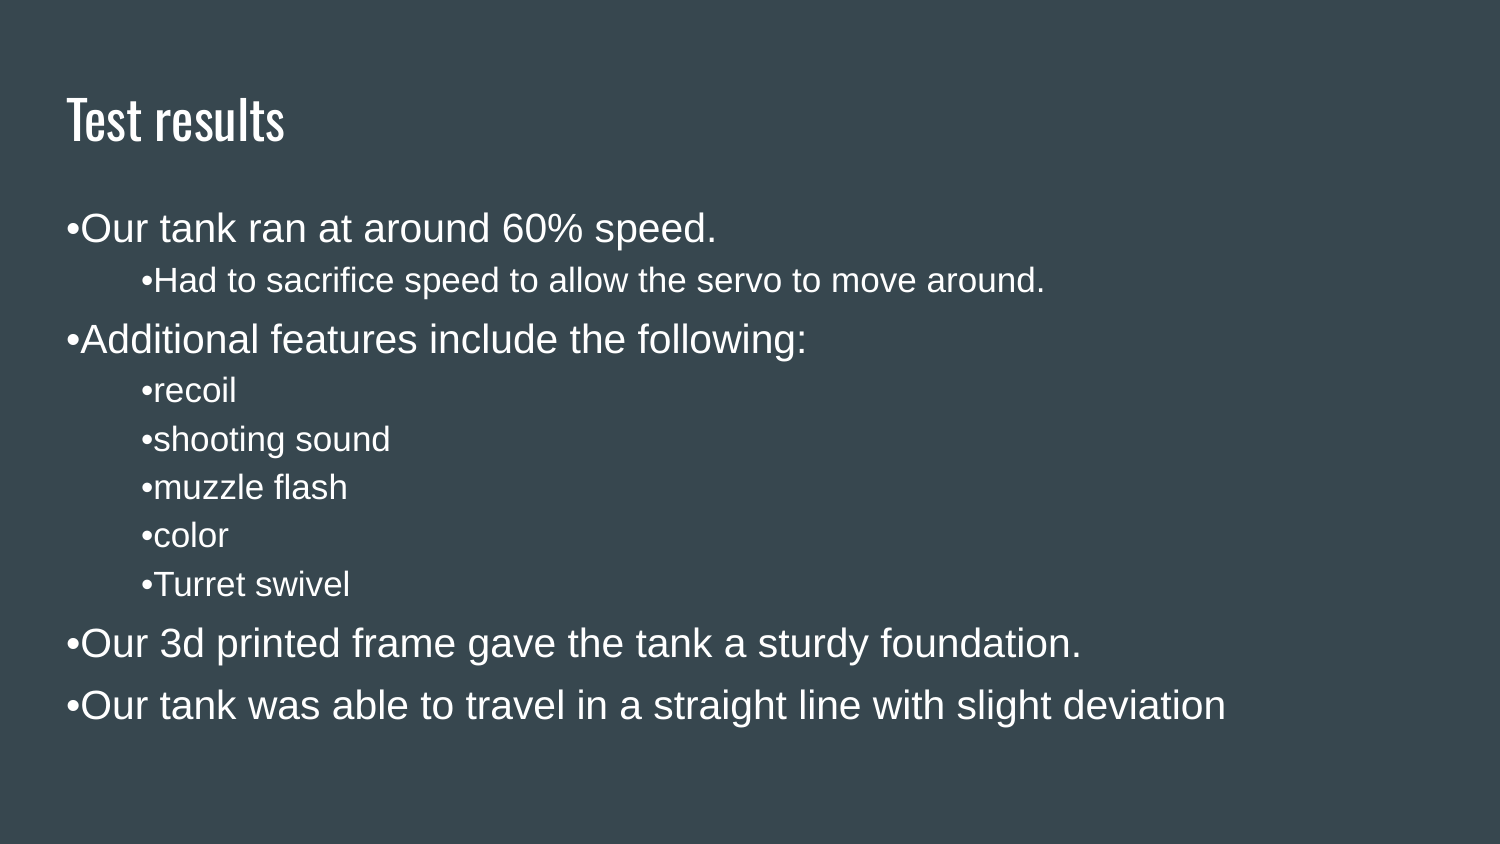

# Test results
•Our tank ran at around 60% speed.
•Had to sacrifice speed to allow the servo to move around.
•Additional features include the following:
•recoil
•shooting sound
•muzzle flash
•color
•Turret swivel
•Our 3d printed frame gave the tank a sturdy foundation.
•Our tank was able to travel in a straight line with slight deviation